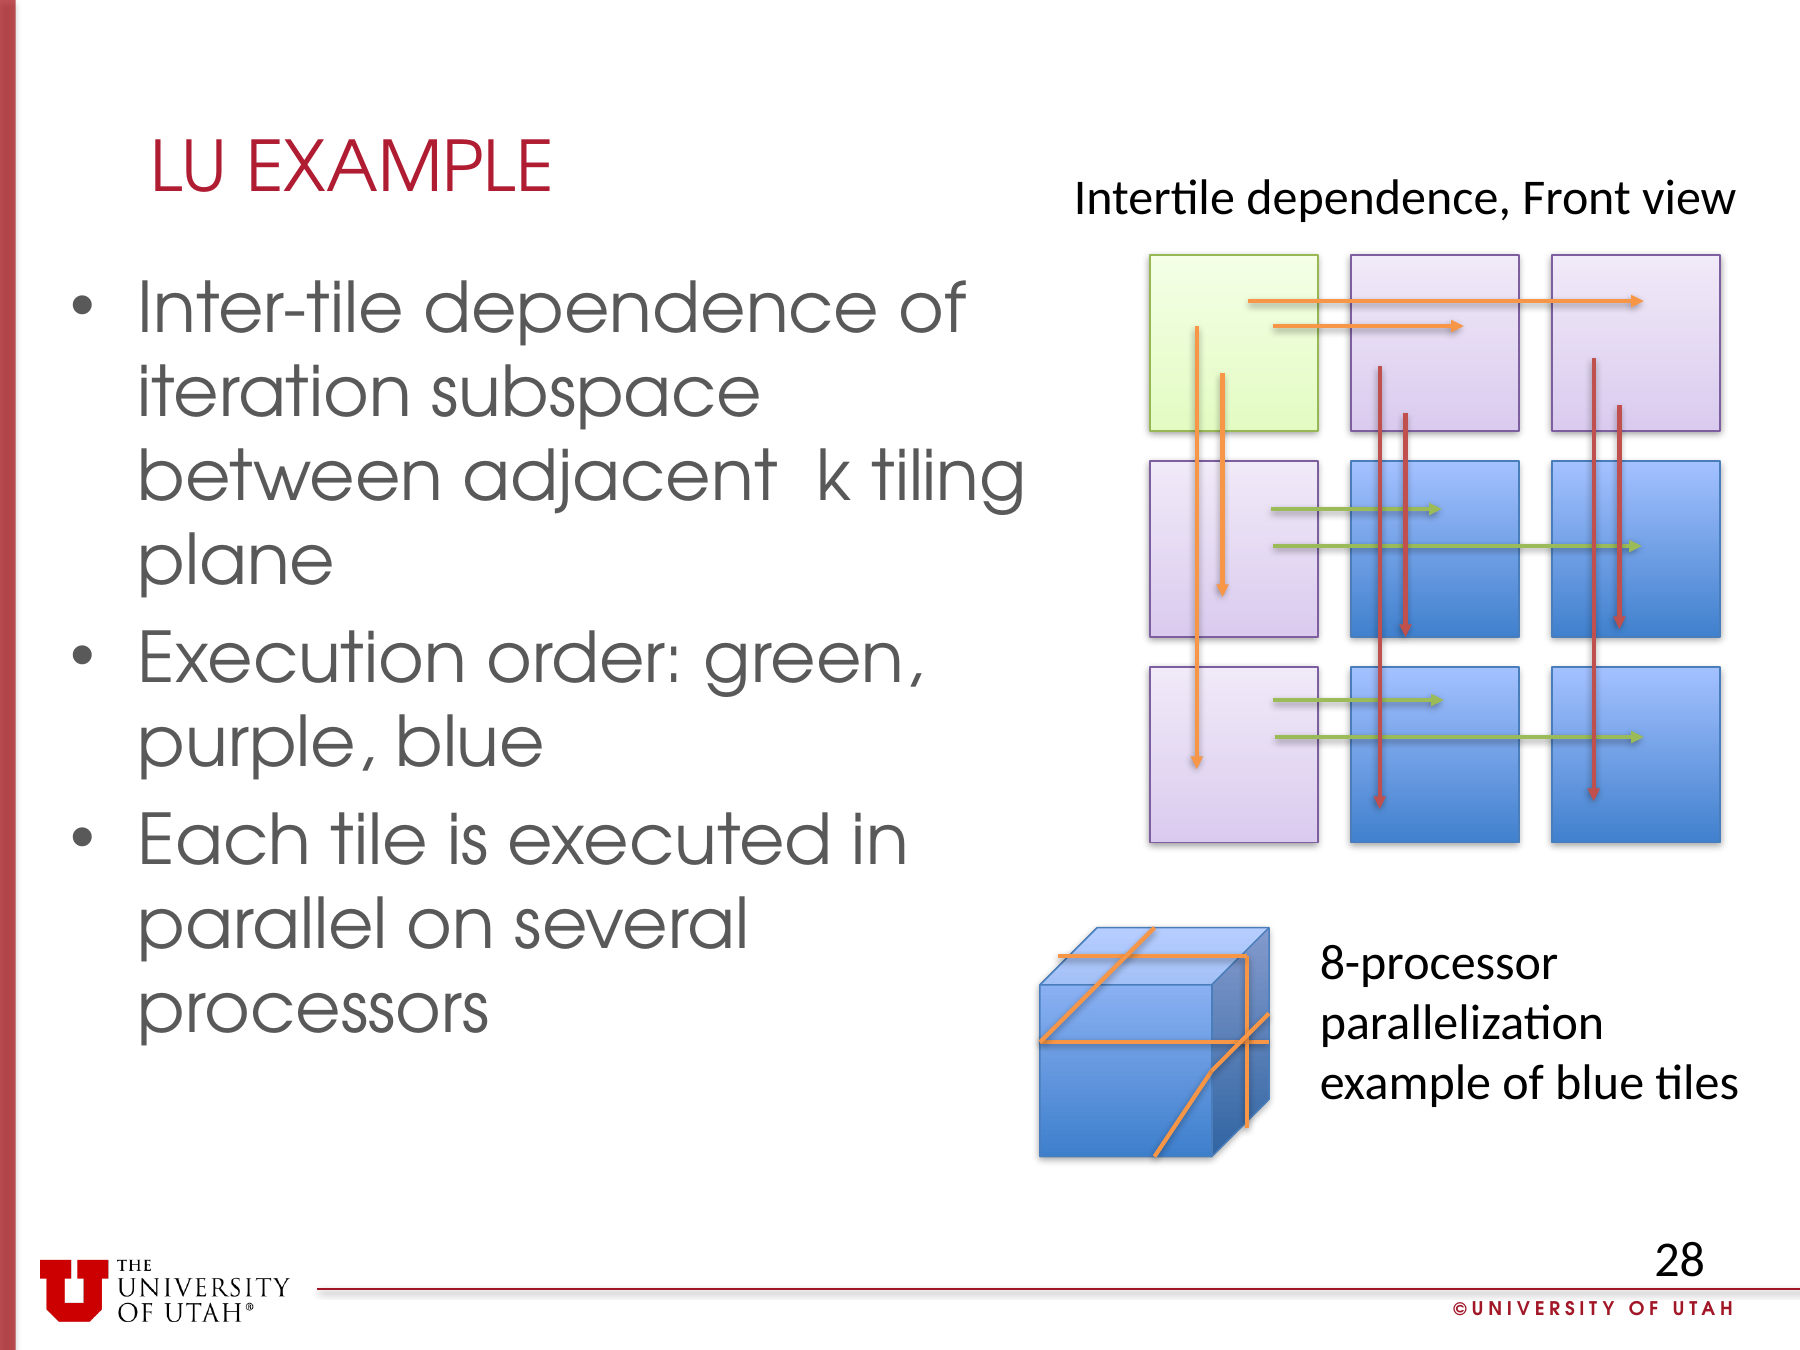

# LU Example
Intertile dependence, Front view
Inter-tile dependence of iteration subspace between adjacent  k tiling plane
Execution order: green, purple, blue
Each tile is executed in parallel on several processors

8-processor
parallelization
example of blue tiles